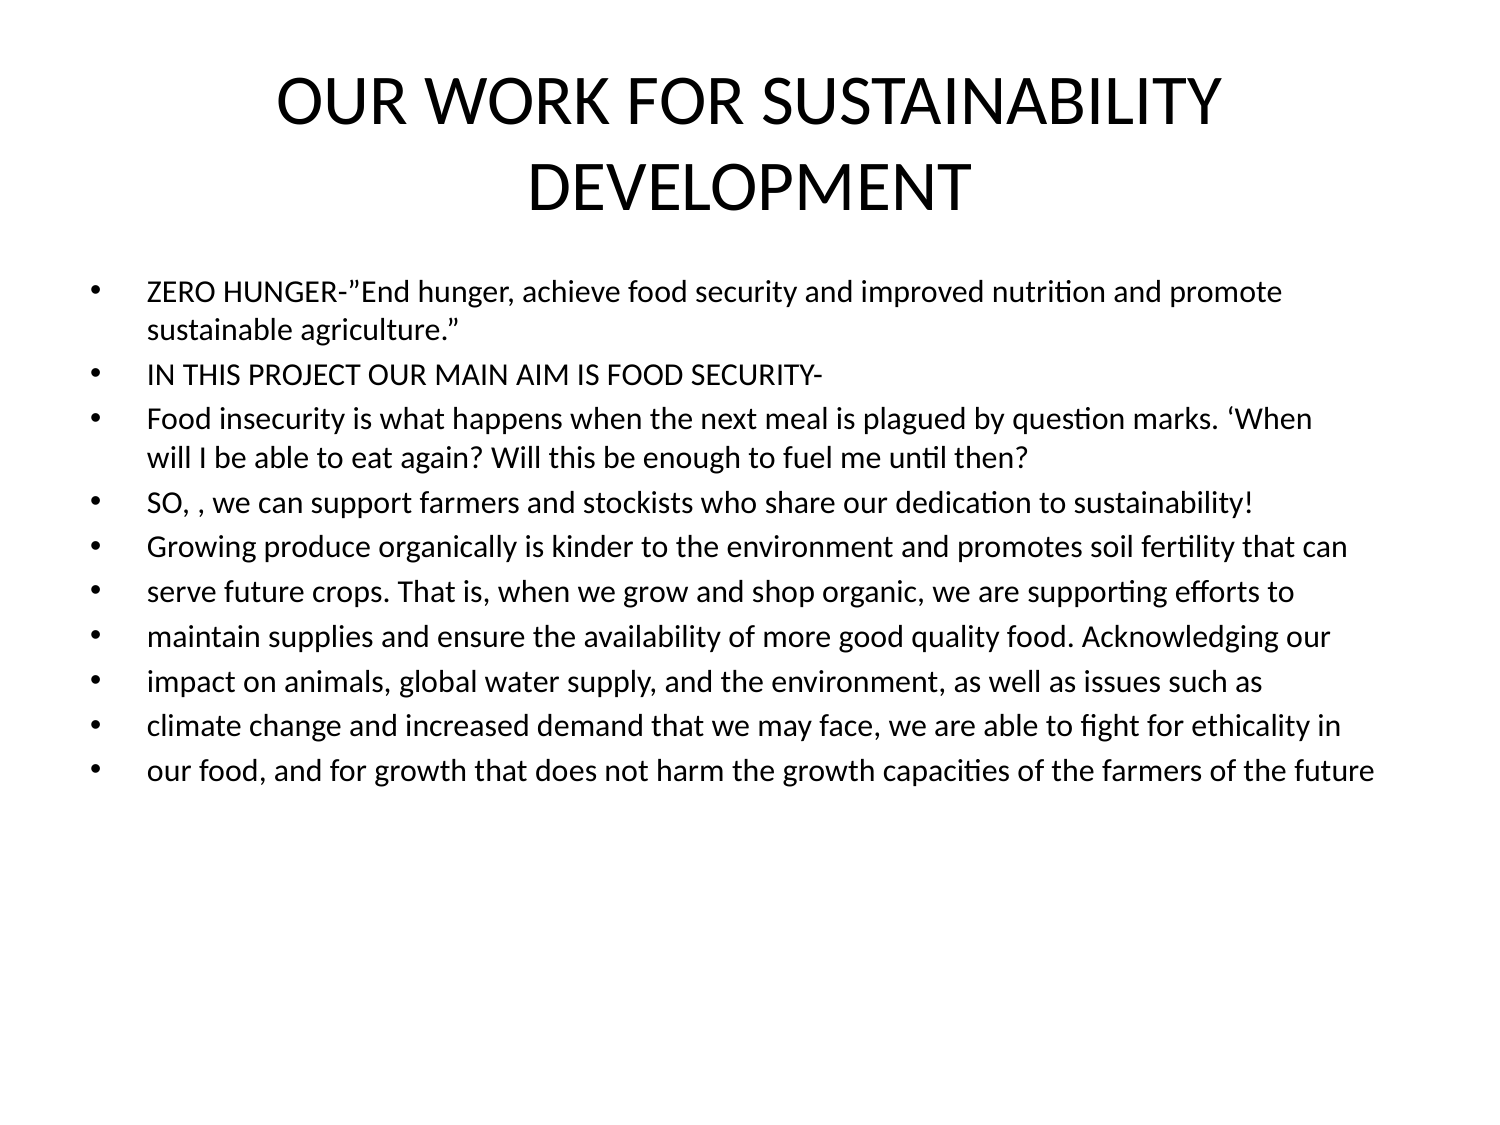

# OUR WORK FOR SUSTAINABILITY DEVELOPMENT
ZERO HUNGER-”End hunger, achieve food security and improved nutrition and promote sustainable agriculture.”
IN THIS PROJECT OUR MAIN AIM IS FOOD SECURITY-
Food insecurity is what happens when the next meal is plagued by question marks. ‘When
will I be able to eat again? Will this be enough to fuel me until then?
SO, , we can support farmers and stockists who share our dedication to sustainability!
Growing produce organically is kinder to the environment and promotes soil fertility that can
serve future crops. That is, when we grow and shop organic, we are supporting efforts to
maintain supplies and ensure the availability of more good quality food. Acknowledging our
impact on animals, global water supply, and the environment, as well as issues such as
climate change and increased demand that we may face, we are able to fight for ethicality in
our food, and for growth that does not harm the growth capacities of the farmers of the future